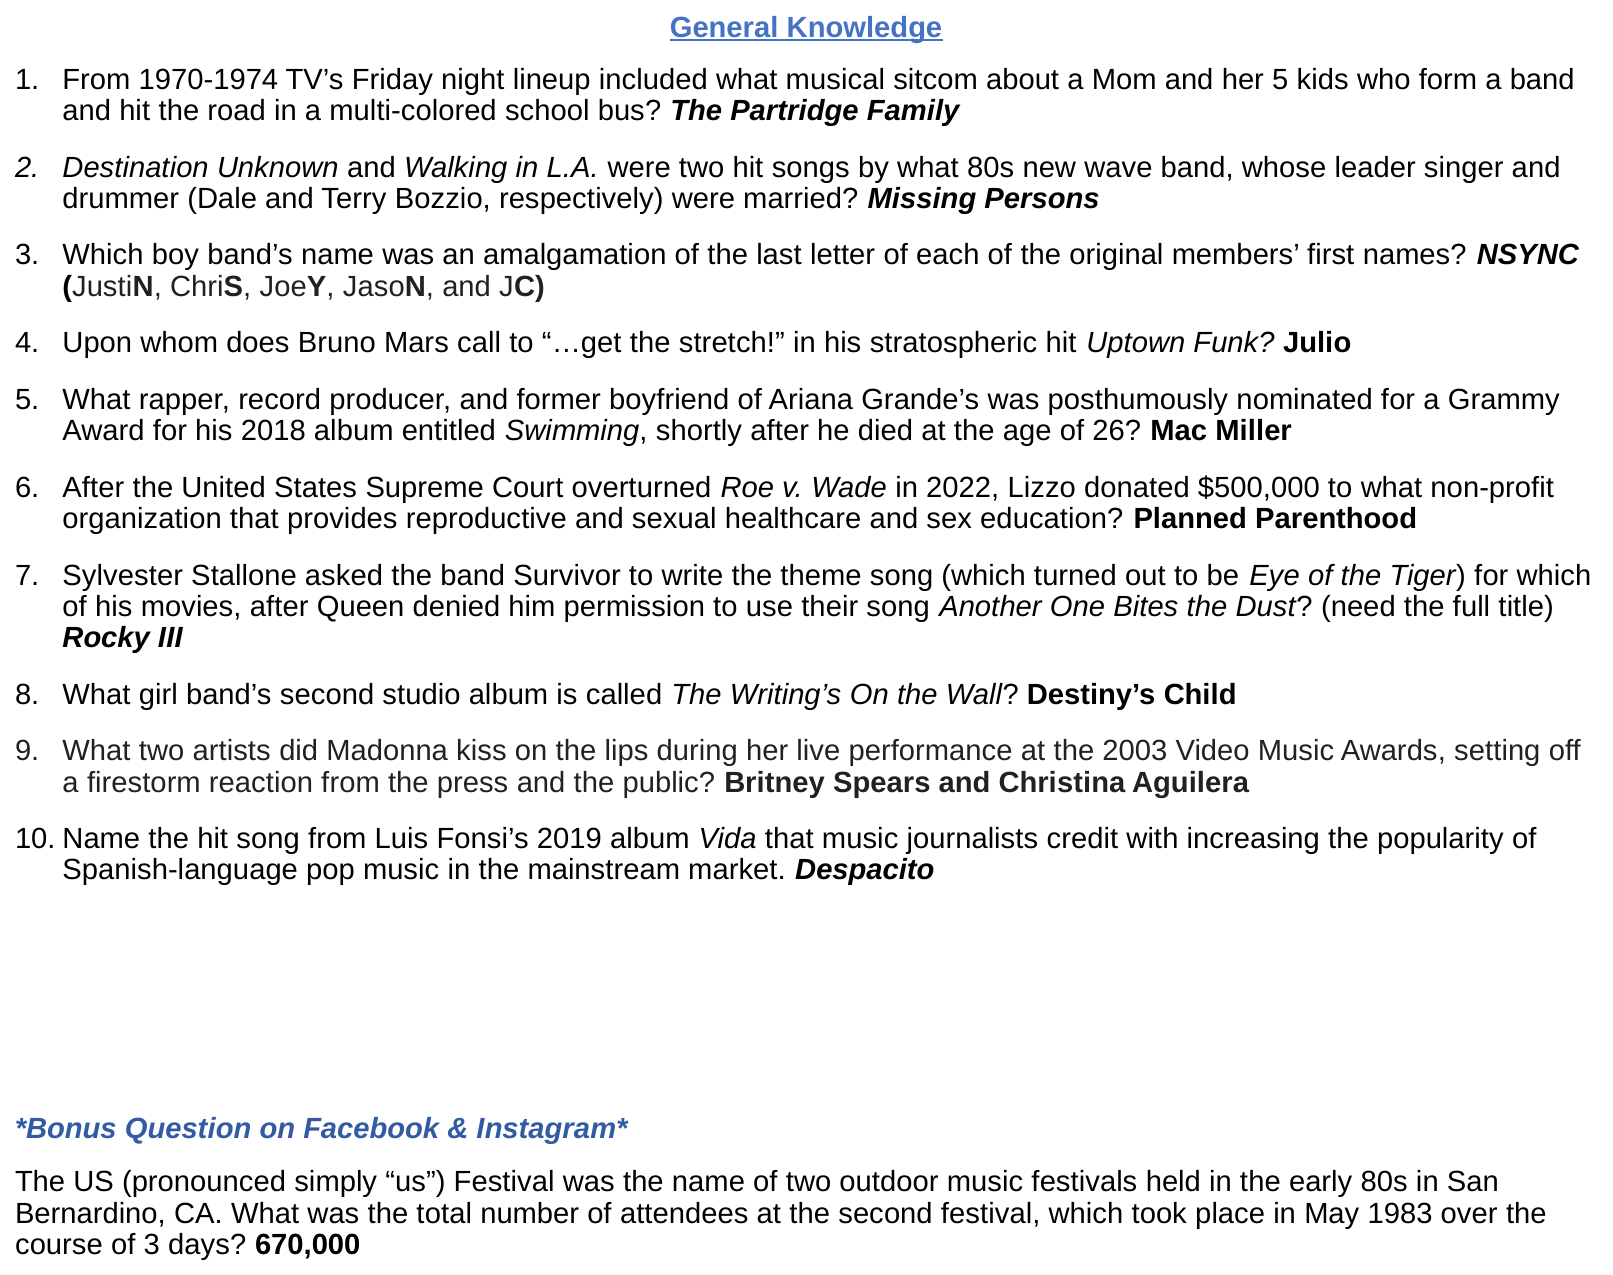

# General Knowledge
From 1970-1974 TV’s Friday night lineup included what musical sitcom about a Mom and her 5 kids who form a band and hit the road in a multi-colored school bus? The Partridge Family
Destination Unknown and Walking in L.A. were two hit songs by what 80s new wave band, whose leader singer and drummer (Dale and Terry Bozzio, respectively) were married? Missing Persons
Which boy band’s name was an amalgamation of the last letter of each of the original members’ first names? NSYNC (JustiN, ChriS, JoeY, JasoN, and JC)
Upon whom does Bruno Mars call to “…get the stretch!” in his stratospheric hit Uptown Funk? Julio
What rapper, record producer, and former boyfriend of Ariana Grande’s was posthumously nominated for a Grammy Award for his 2018 album entitled Swimming, shortly after he died at the age of 26? Mac Miller
After the United States Supreme Court overturned Roe v. Wade in 2022, Lizzo donated $500,000 to what non-profit organization that provides reproductive and sexual healthcare and sex education? Planned Parenthood
Sylvester Stallone asked the band Survivor to write the theme song (which turned out to be Eye of the Tiger) for which of his movies, after Queen denied him permission to use their song Another One Bites the Dust? (need the full title) Rocky III
What girl band’s second studio album is called The Writing’s On the Wall? Destiny’s Child
What two artists did Madonna kiss on the lips during her live performance at the 2003 Video Music Awards, setting off a firestorm reaction from the press and the public? Britney Spears and Christina Aguilera
Name the hit song from Luis Fonsi’s 2019 album Vida that music journalists credit with increasing the popularity of Spanish-language pop music in the mainstream market. Despacito

The US (pronounced simply “us”) Festival was the name of two outdoor music festivals held in the early 80s in San Bernardino, CA. What was the total number of attendees at the second festival, which took place in May 1983 over the course of 3 days? 670,000